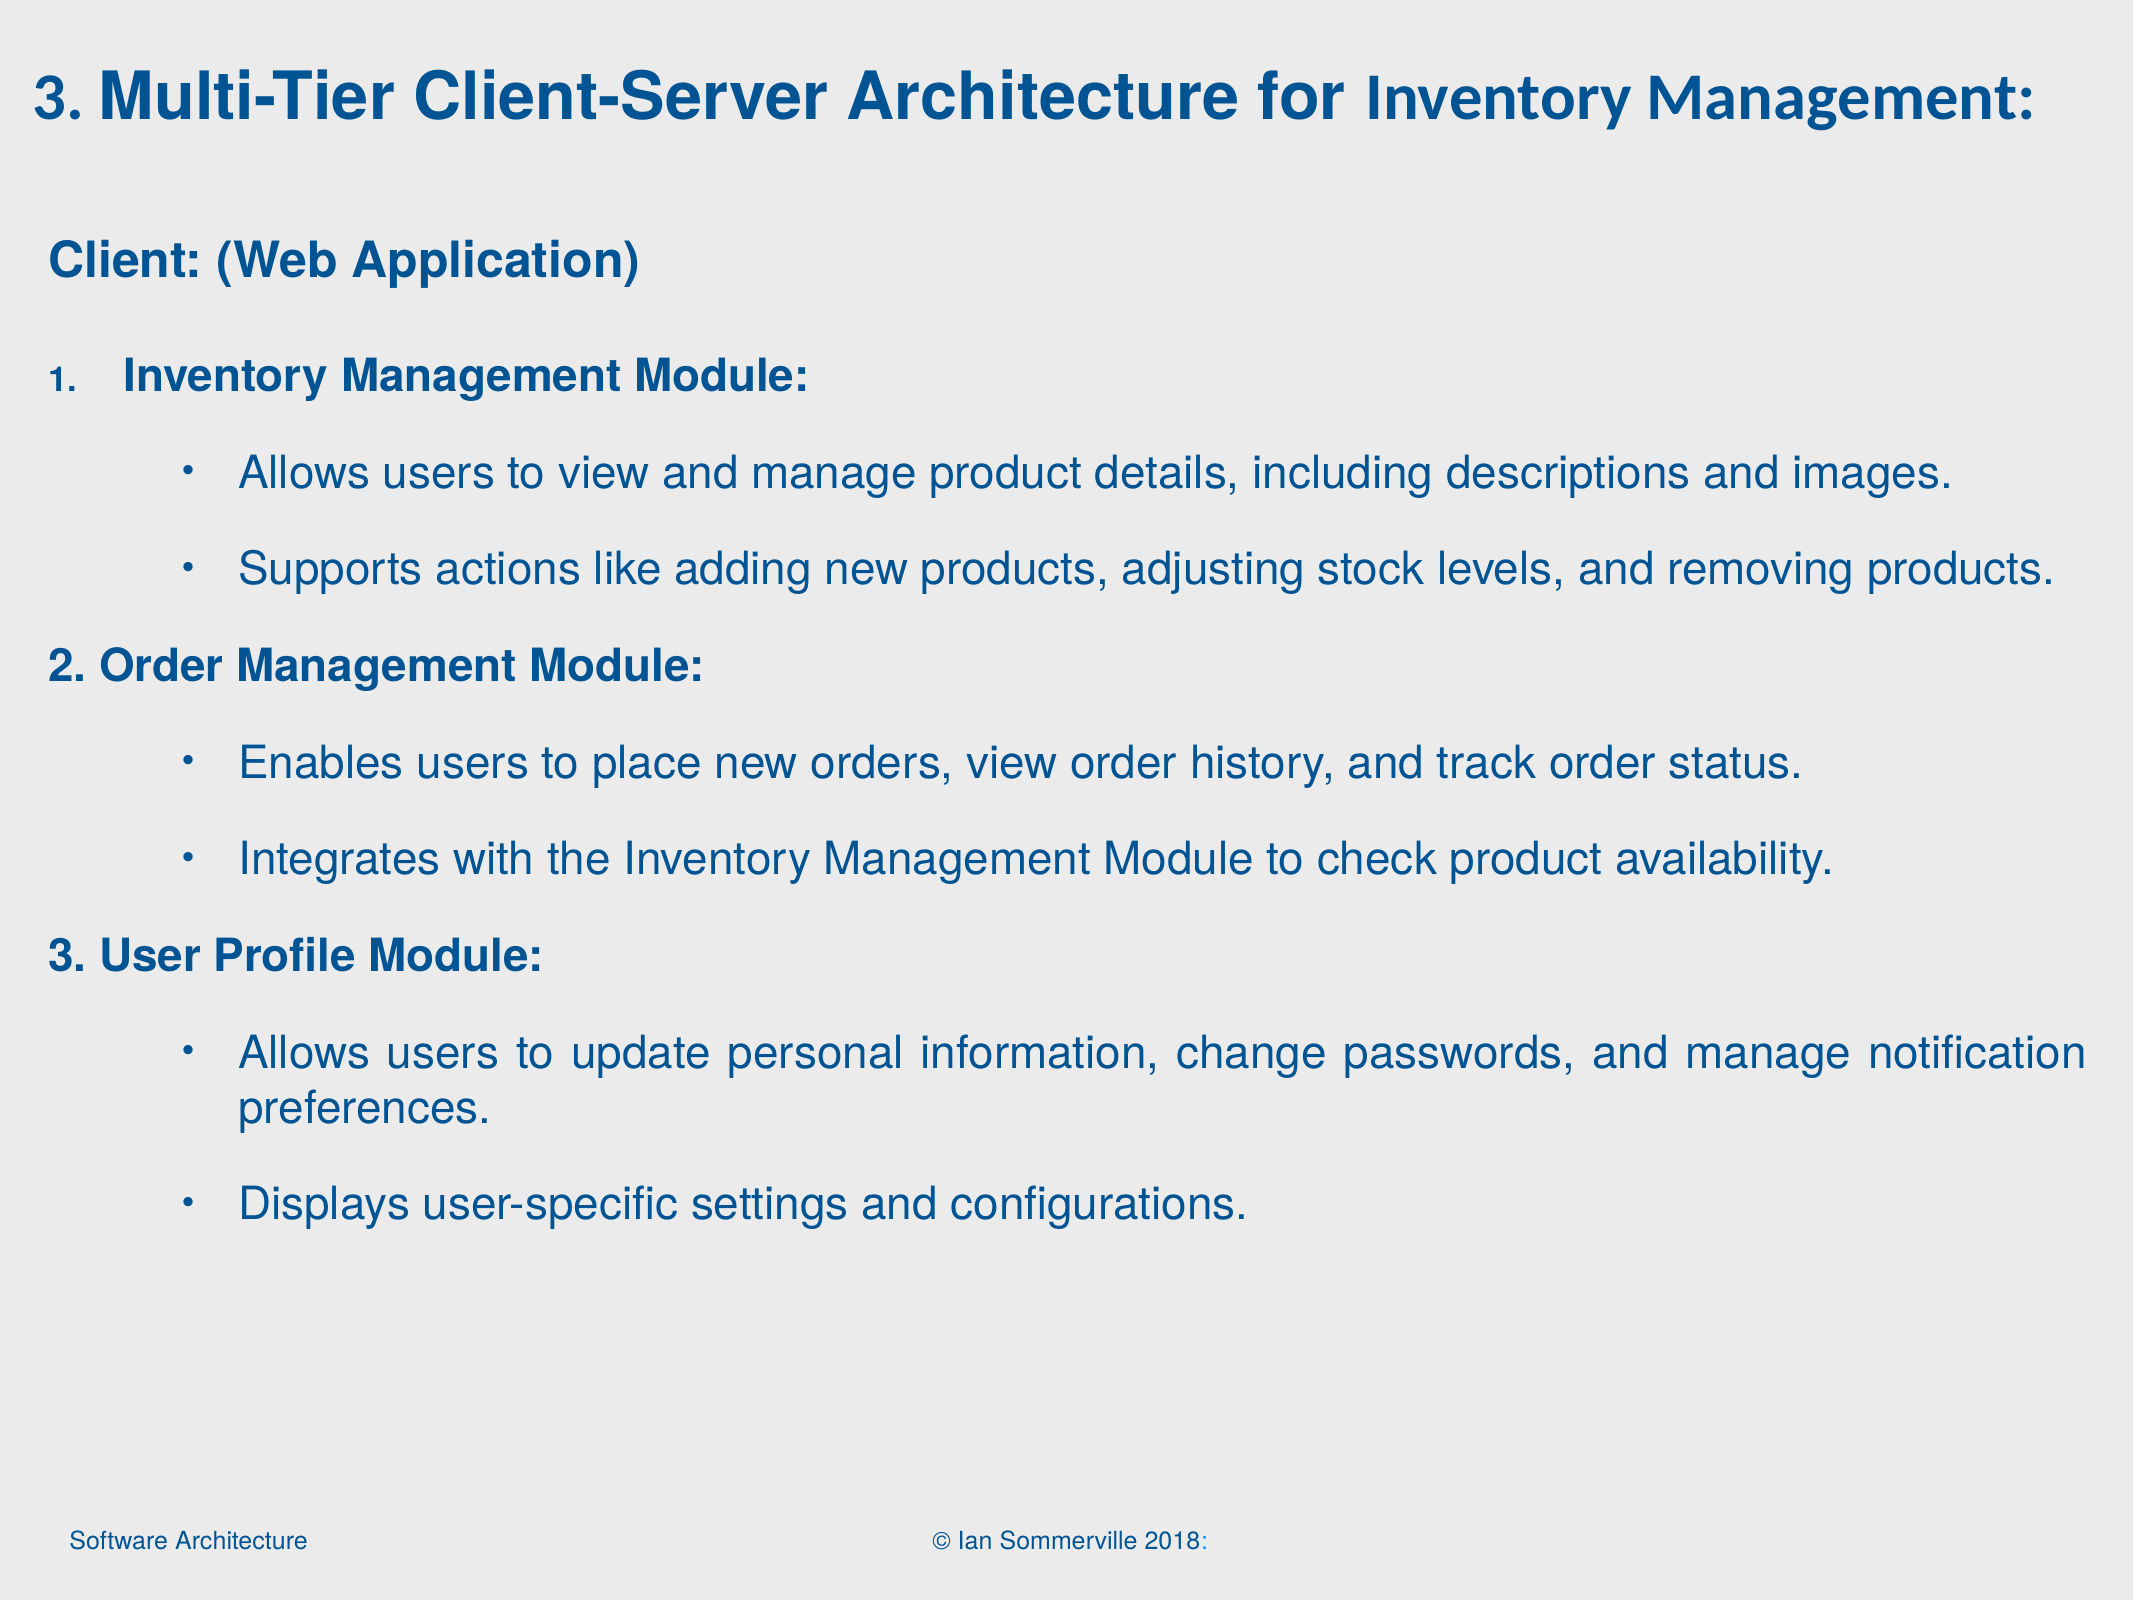

# 3. Multi-Tier Client-Server Architecture for Inventory Management:
Client: (Web Application)
Inventory Management Module:
Allows users to view and manage product details, including descriptions and images.
Supports actions like adding new products, adjusting stock levels, and removing products.
2. Order Management Module:
Enables users to place new orders, view order history, and track order status.
Integrates with the Inventory Management Module to check product availability.
3. User Profile Module:
Allows users to update personal information, change passwords, and manage notification preferences.
Displays user-specific settings and configurations.